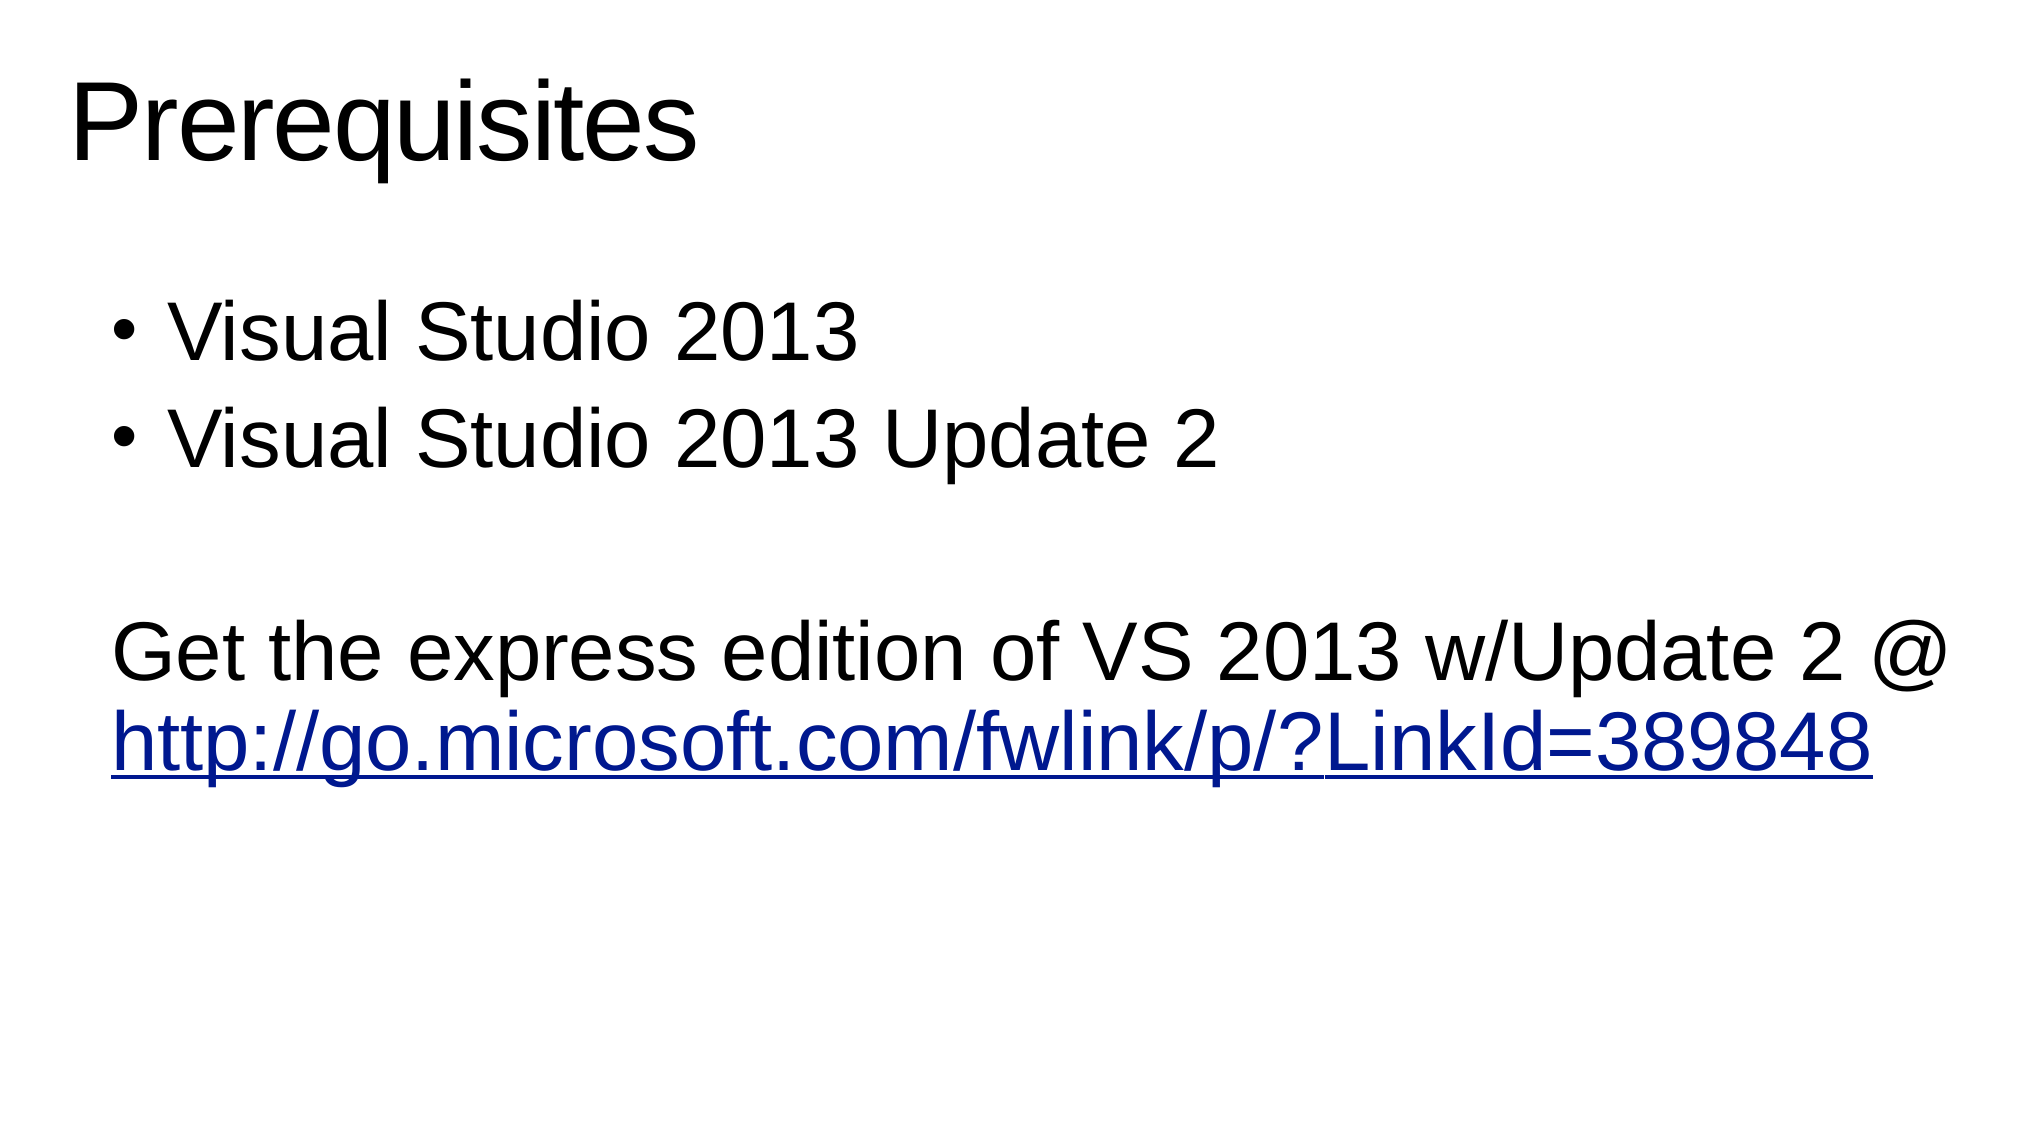

# Prerequisites
Visual Studio 2013
Visual Studio 2013 Update 2

Get the express edition of VS 2013 w/Update 2 @ http://go.microsoft.com/fwlink/p/?LinkId=389848